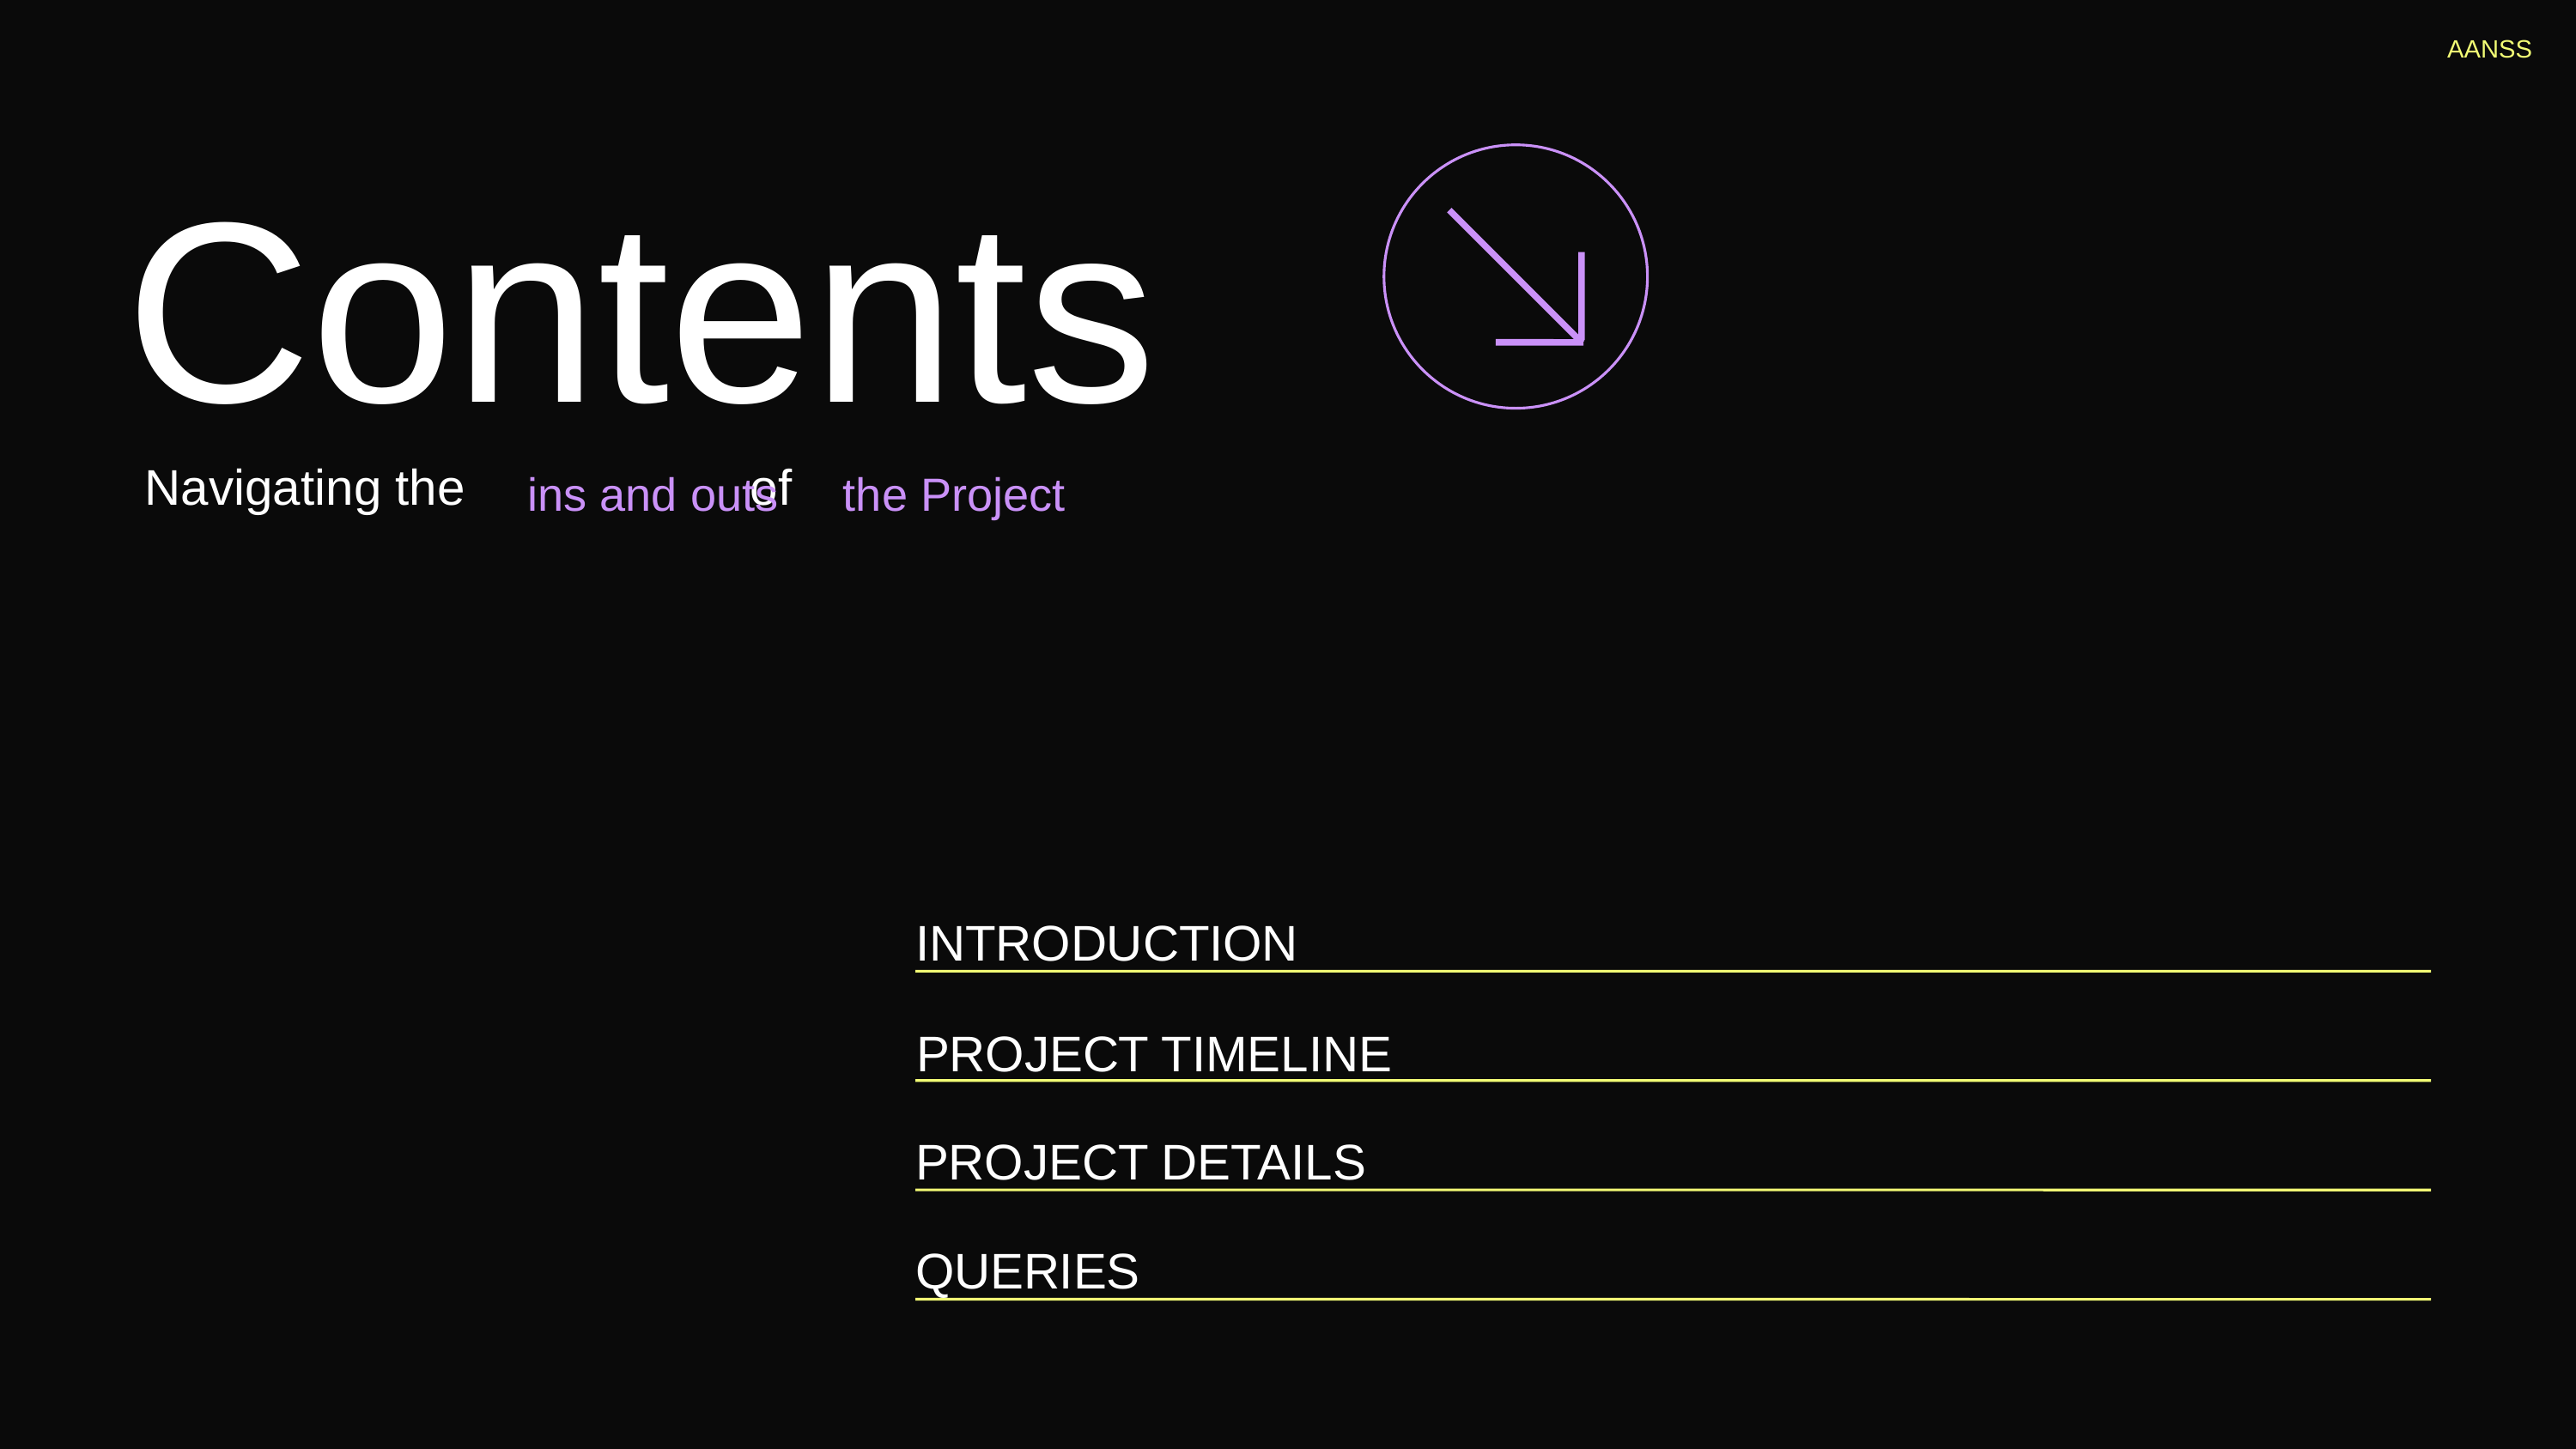

AANSS
Contents

Navigating the insandouts  of Q&A
ins and outs     the Project
INTRODUCTION

PROJECT TIMELINE

PROJECT DETAILS

QUERIES